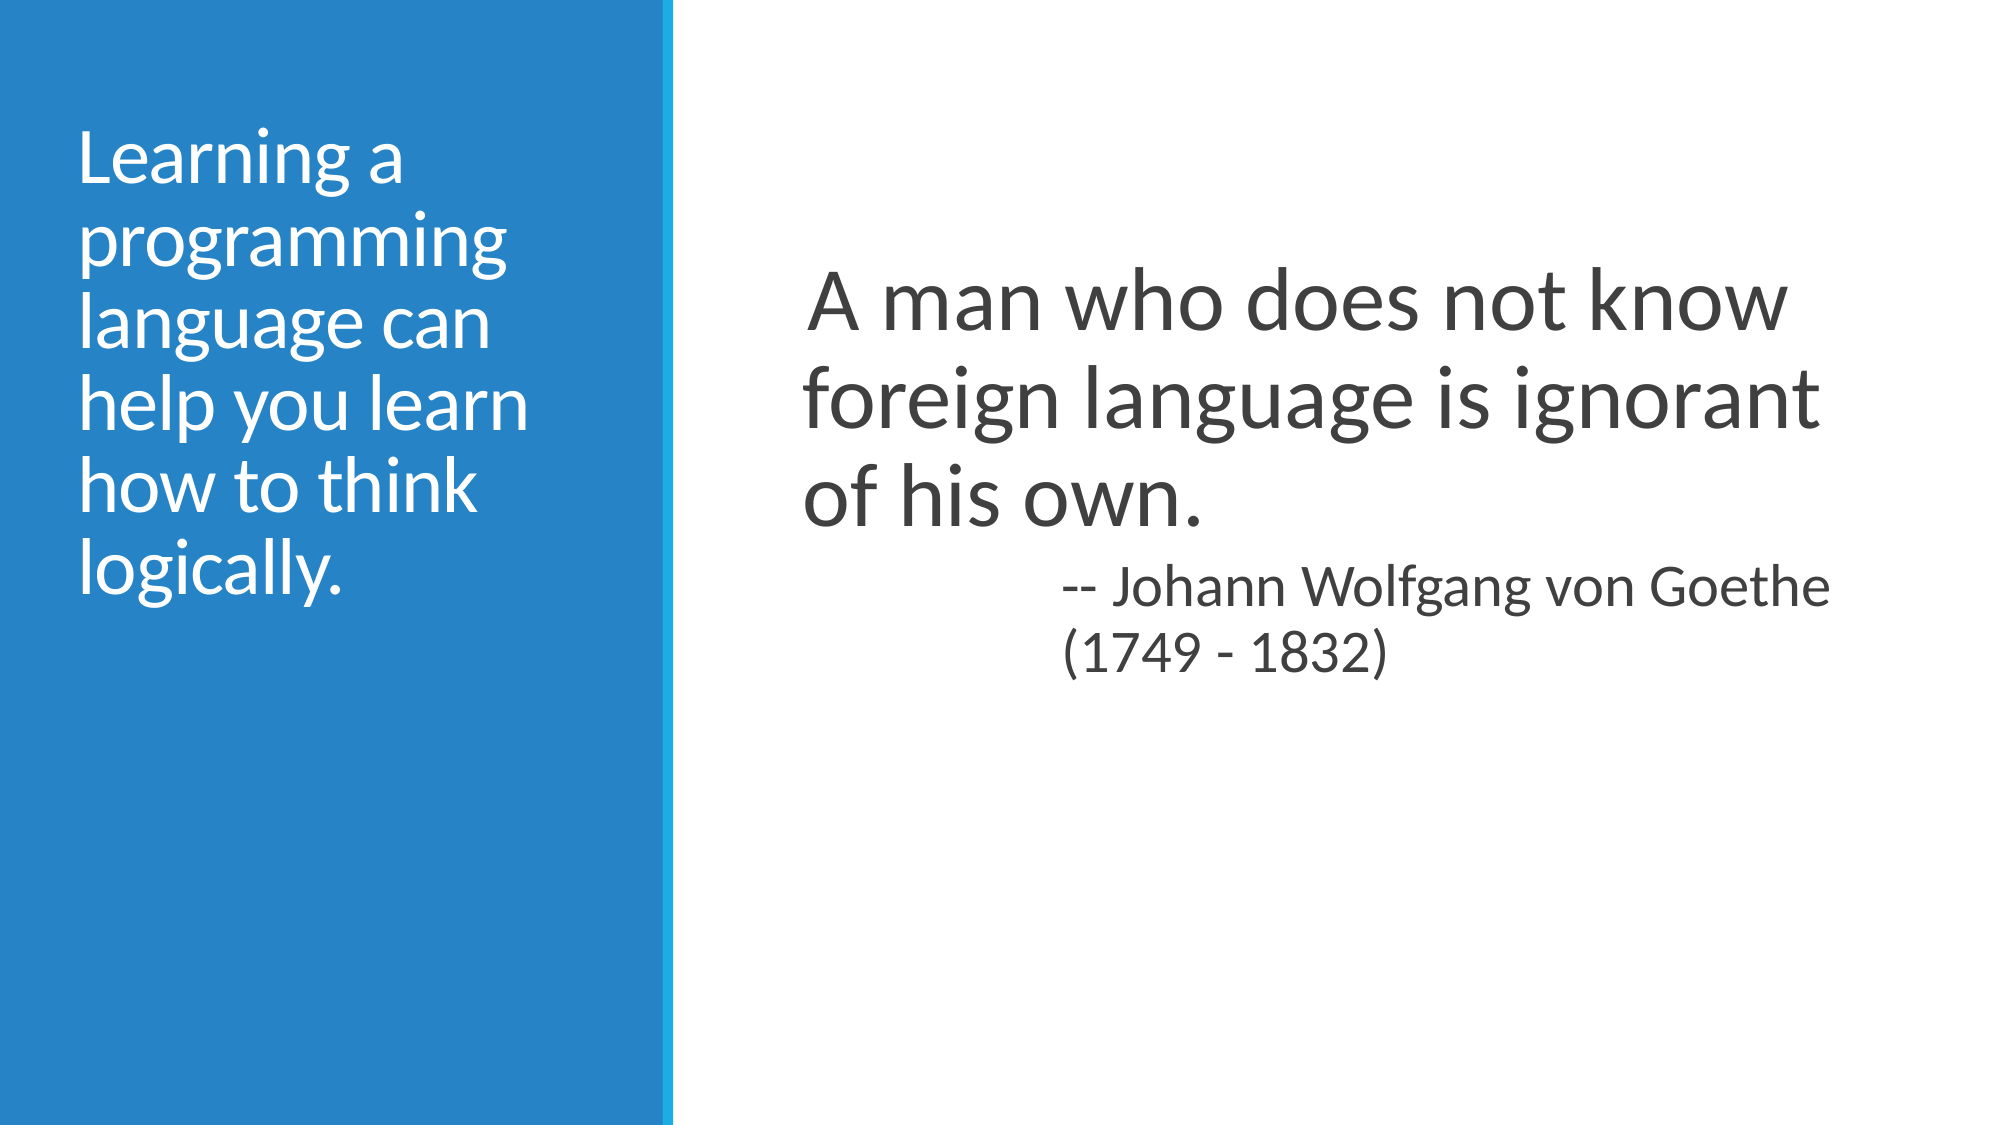

# Learning a programming language can help you learn how to think logically.
A man who does not know foreign language is ignorant of his own.
	-- Johann Wolfgang von Goethe
	(1749 - 1832)